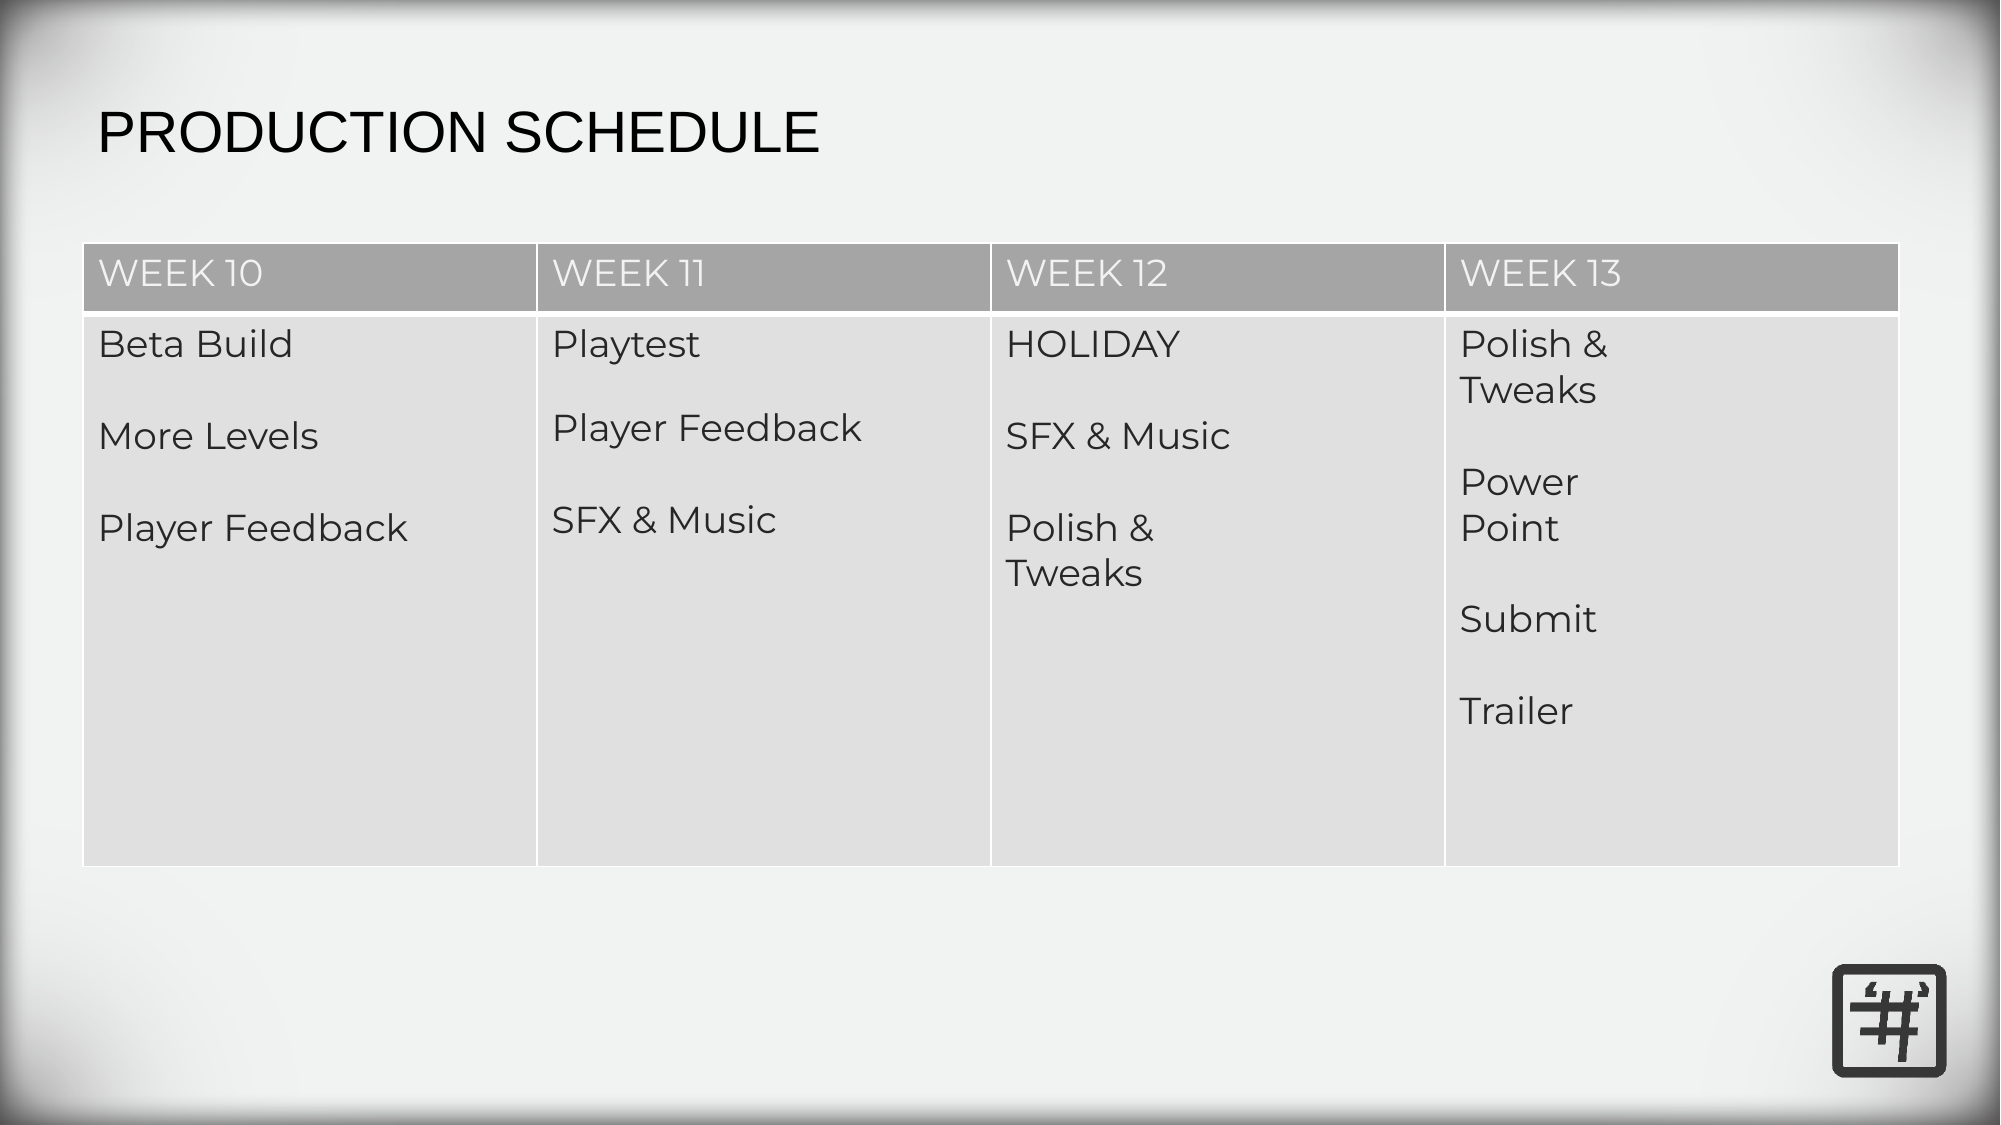

PRODUCTION SCHEDULE
| WEEK 10 | WEEK 11 | WEEK 12 | WEEK 13 |
| --- | --- | --- | --- |
| Beta Build More Levels Player Feedback | Playtest Player Feedback SFX & Music | HOLIDAY SFX & Music Polish & Tweaks | Polish & Tweaks Power Point Submit Trailer |